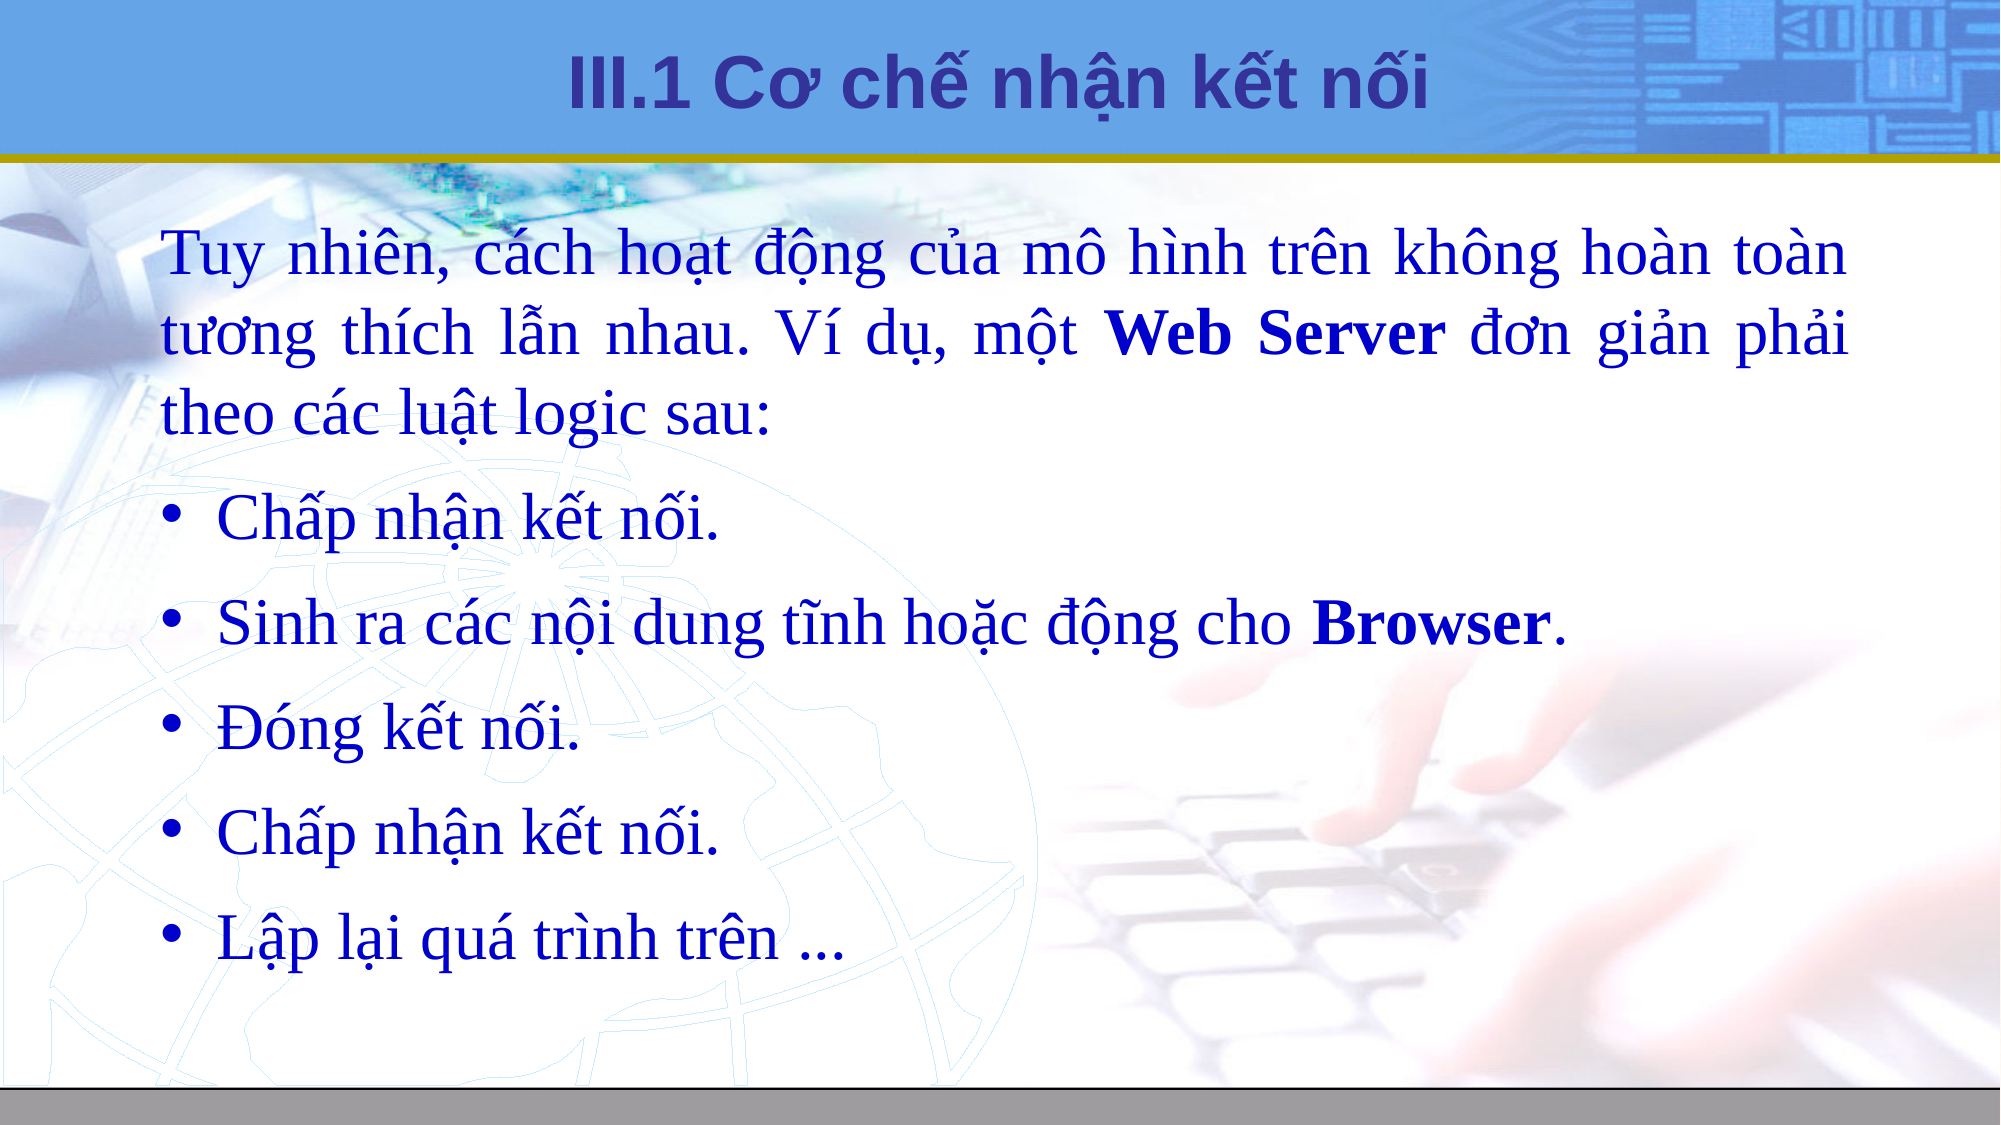

# III.1 Cơ chế nhận kết nối
Tuy nhiên, cách hoạt động của mô hình trên không hoàn toàn tương thích lẫn nhau. Ví dụ, một Web Server đơn giản phải theo các luật logic sau:
Chấp nhận kết nối.
Sinh ra các nội dung tĩnh hoặc động cho Browser.
Đóng kết nối.
Chấp nhận kết nối.
Lập lại quá trình trên ...